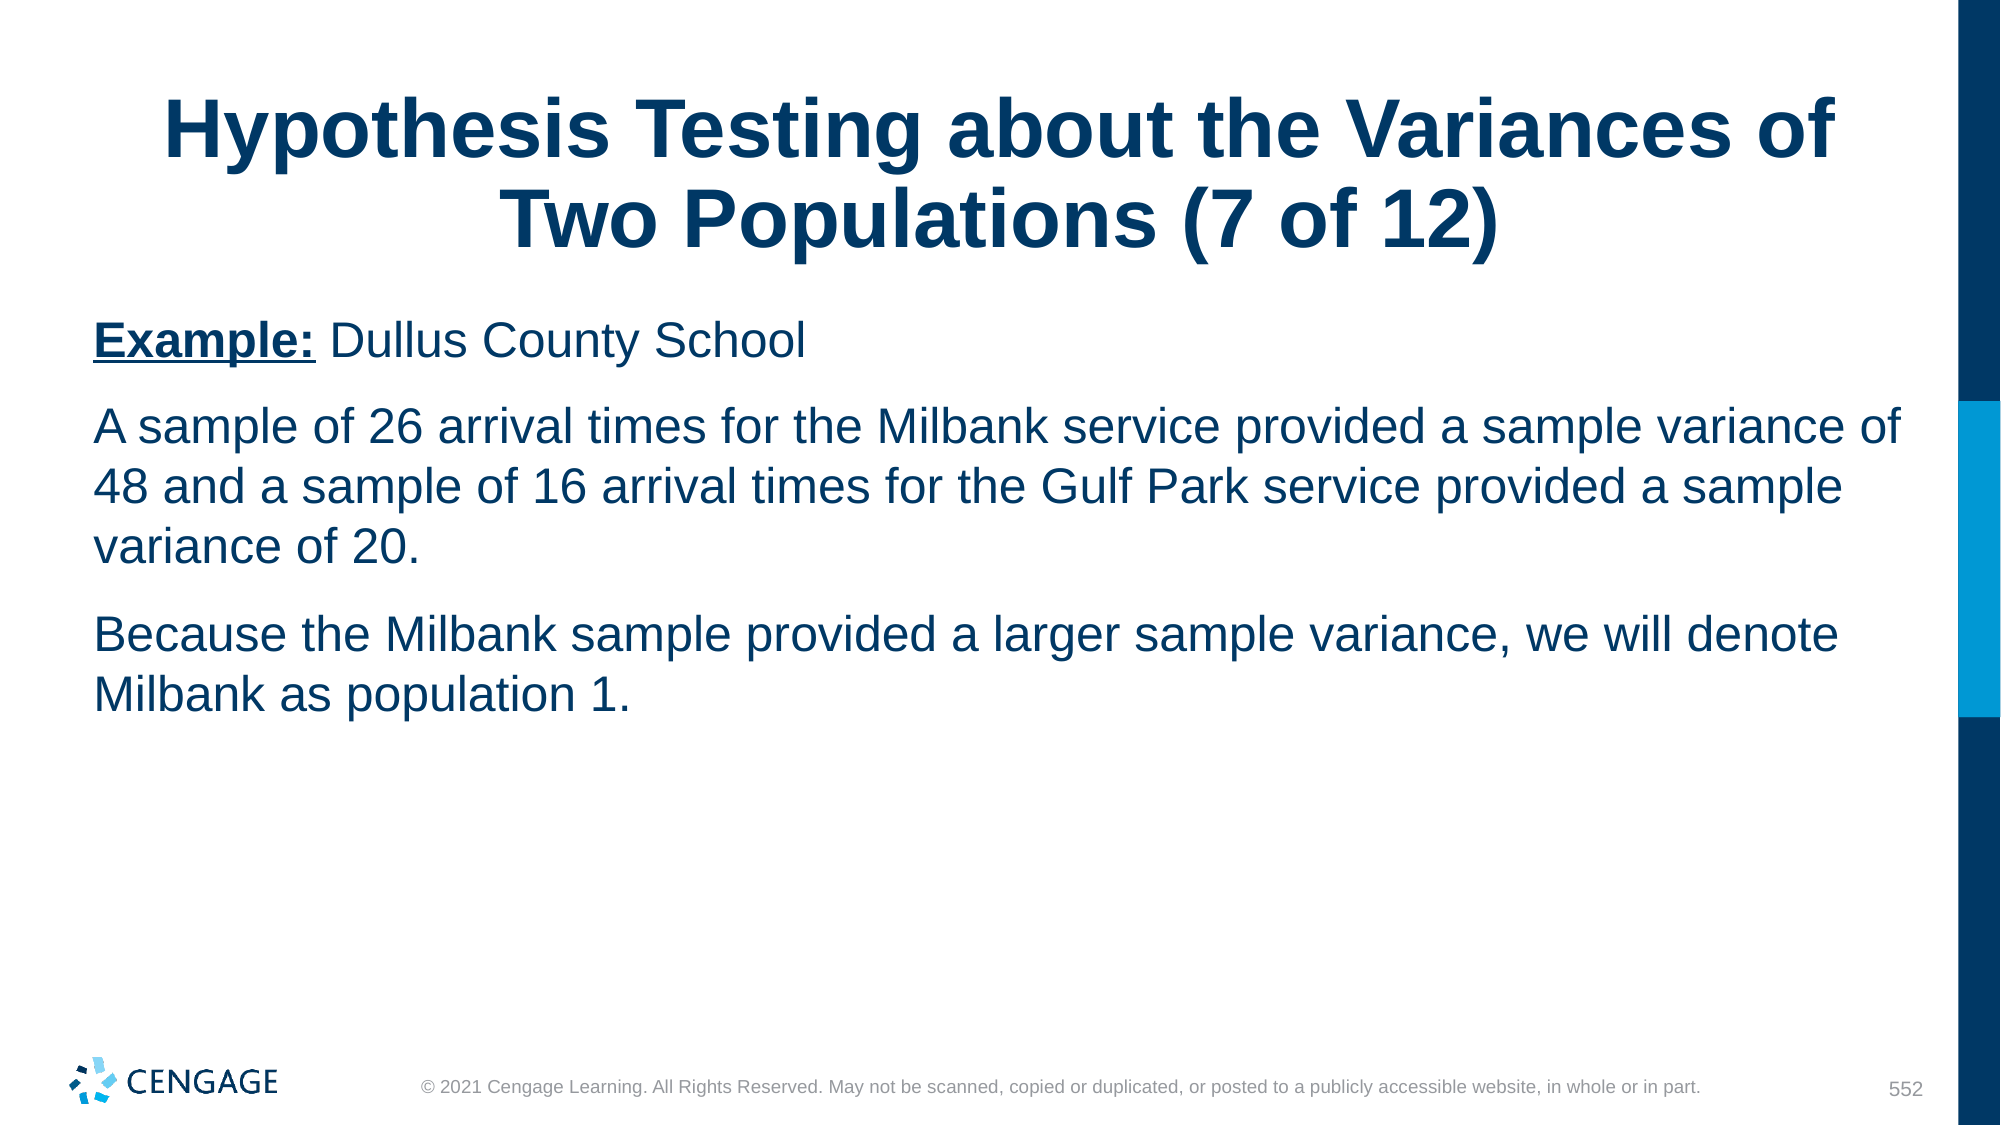

# Hypothesis Testing about the Variances of Two Populations (7 of 12)
Example: Dullus County School
A sample of 26 arrival times for the Milbank service provided a sample variance of 48 and a sample of 16 arrival times for the Gulf Park service provided a sample variance of 20.
Because the Milbank sample provided a larger sample variance, we will denote Milbank as population 1.